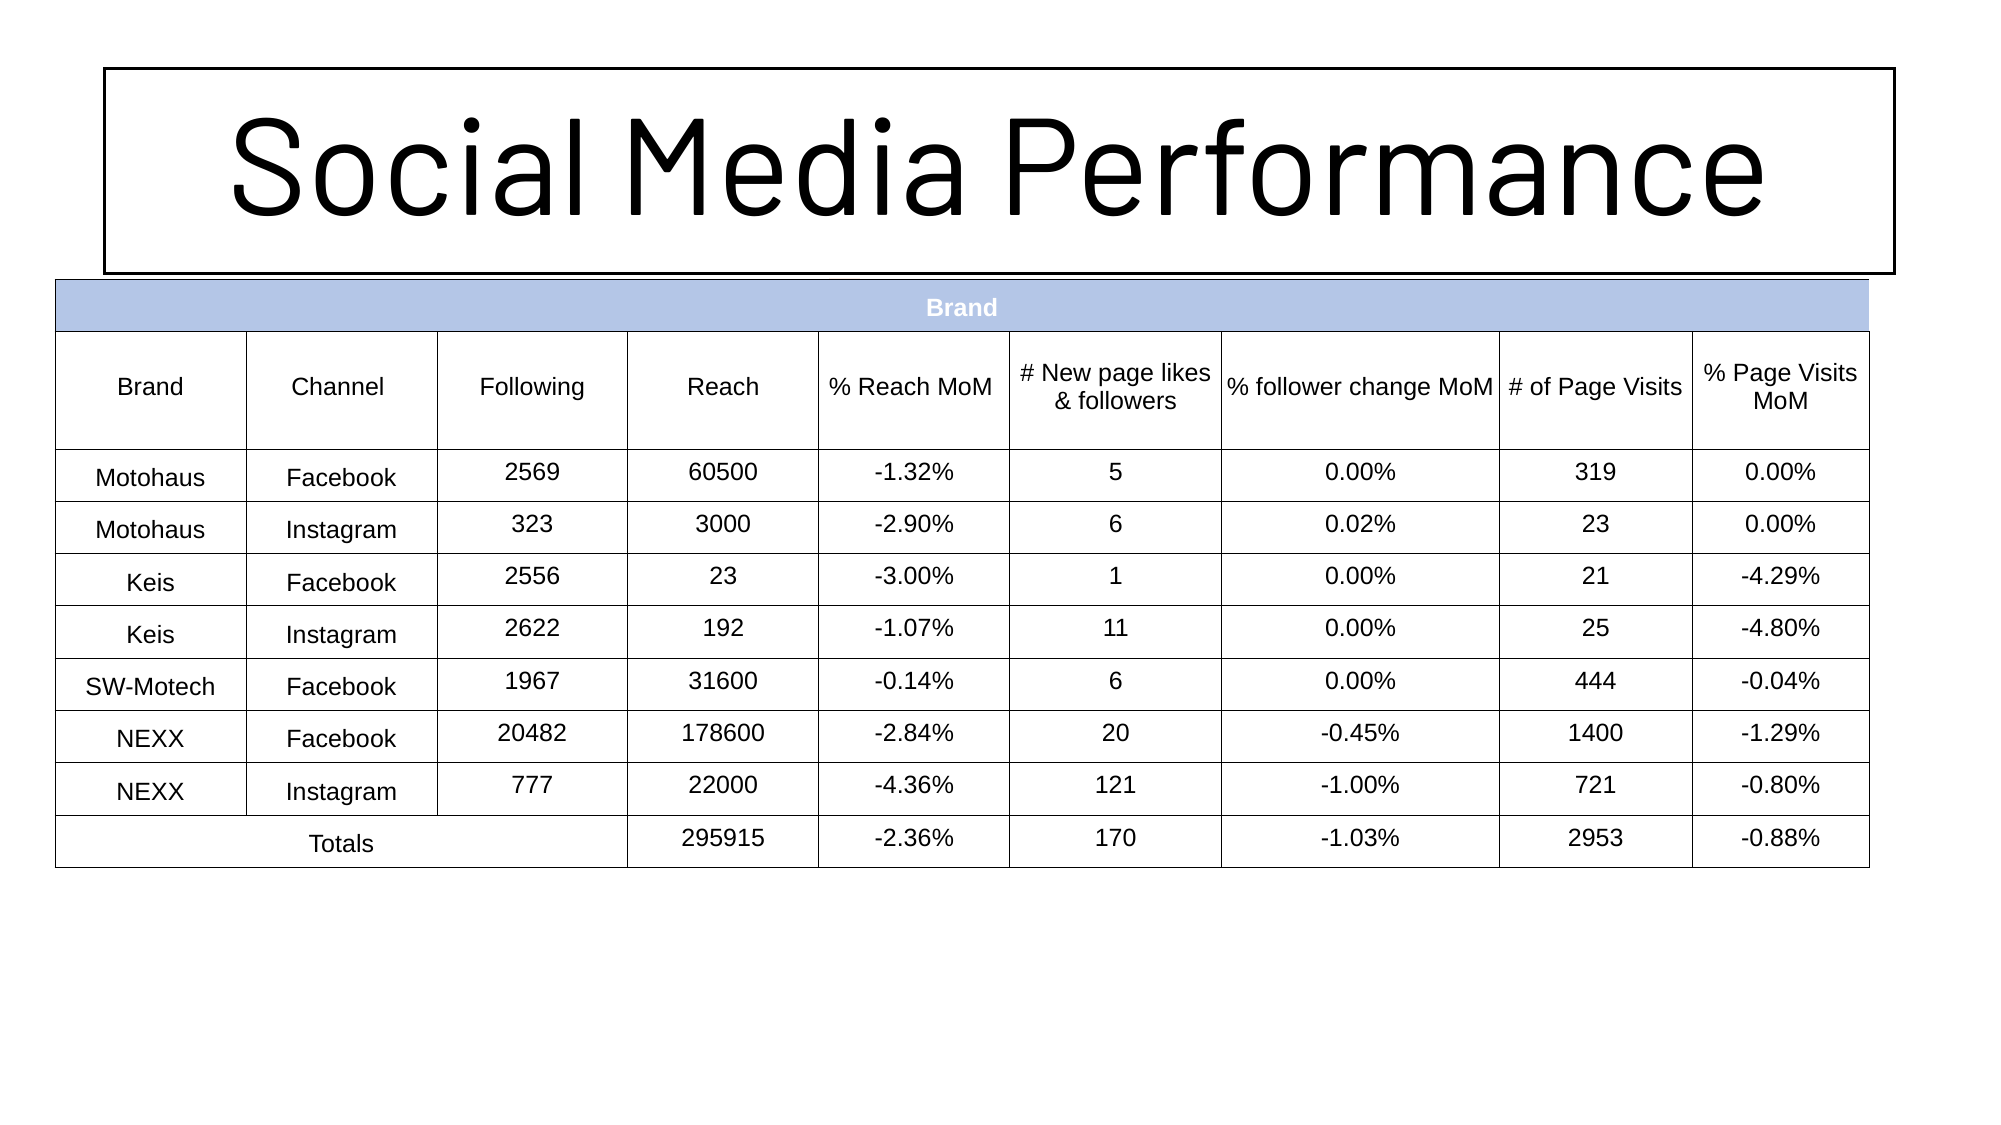

Social Media Performance
| Brand | Channel | Following | Reach | % Reach MoM | # New page likes & followers | % follower change MoM | # of Page Visits | % Page Visits MoM |
| --- | --- | --- | --- | --- | --- | --- | --- | --- |
| Brand | Channel | Following | Reach | % Reach MoM | # New page likes & followers | % follower change MoM | # of Page Visits | % Page Visits MoM |
| Motohaus | Facebook | 2569 | 60500 | -1.32% | 5 | 0.00% | 319 | 0.00% |
| Motohaus | Instagram | 323 | 3000 | -2.90% | 6 | 0.02% | 23 | 0.00% |
| Keis | Facebook | 2556 | 23 | -3.00% | 1 | 0.00% | 21 | -4.29% |
| Keis | Instagram | 2622 | 192 | -1.07% | 11 | 0.00% | 25 | -4.80% |
| SW-Motech | Facebook | 1967 | 31600 | -0.14% | 6 | 0.00% | 444 | -0.04% |
| NEXX | Facebook | 20482 | 178600 | -2.84% | 20 | -0.45% | 1400 | -1.29% |
| NEXX | Instagram | 777 | 22000 | -4.36% | 121 | -1.00% | 721 | -0.80% |
| Totals |  |  | 295915 | -2.36% | 170 | -1.03% | 2953 | -0.88% |